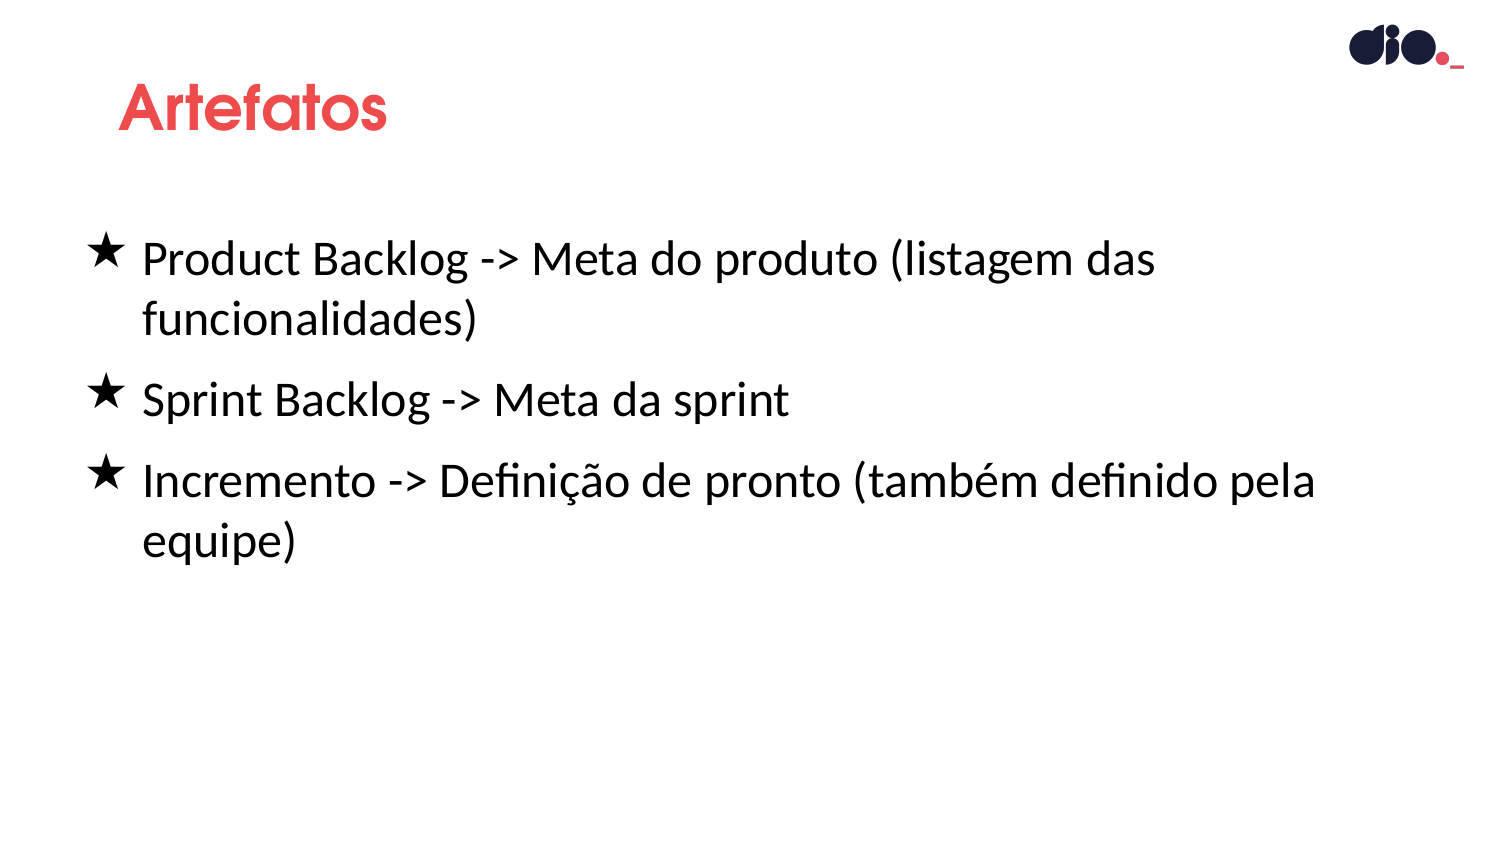

Artefatos
Product Backlog -> Meta do produto (listagem das funcionalidades)
Sprint Backlog -> Meta da sprint
Incremento -> Definição de pronto (também definido pela equipe)